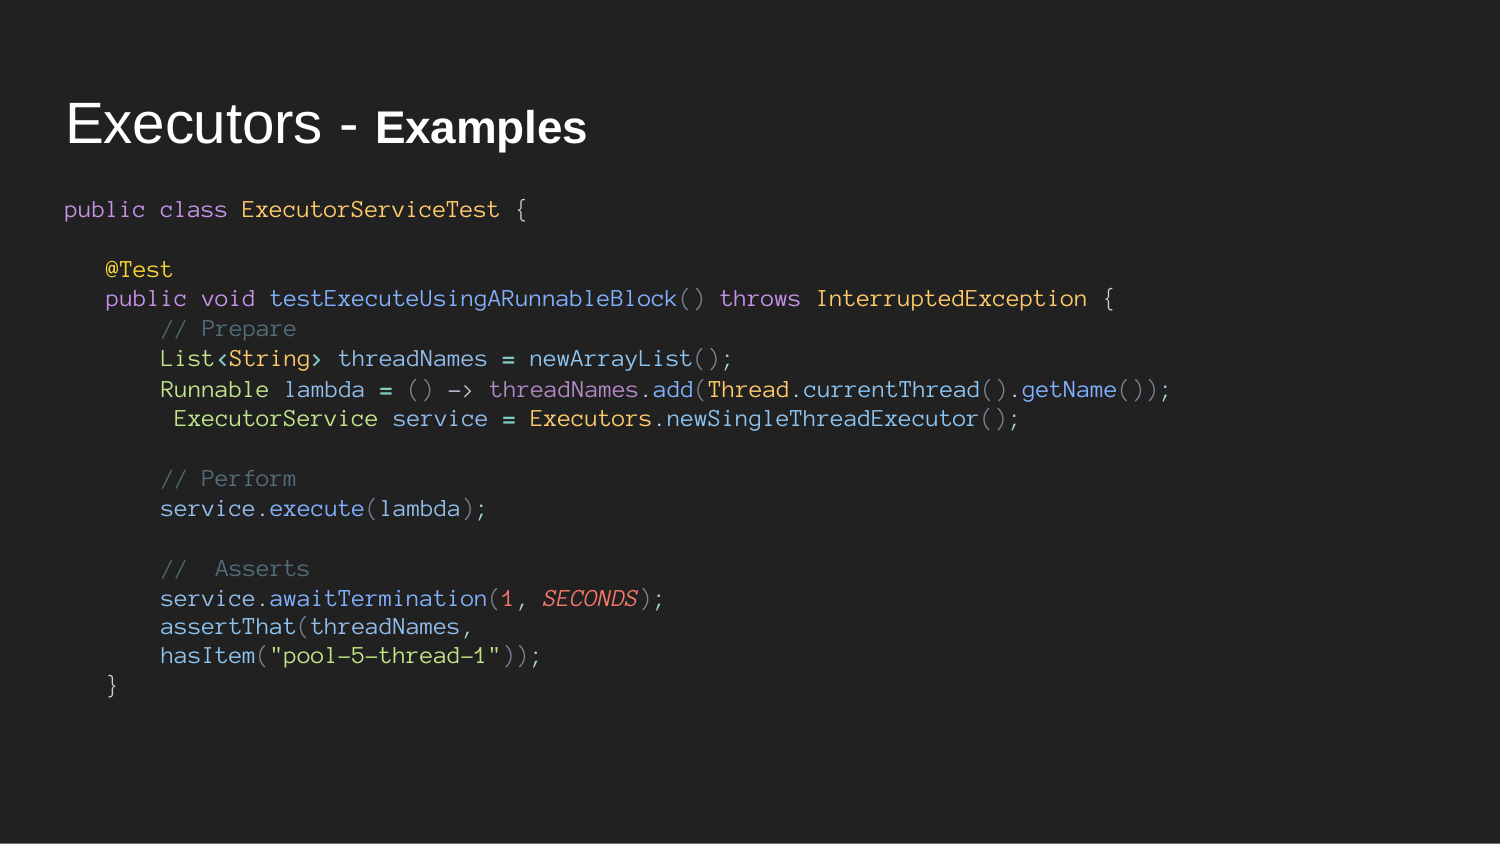

# Executors - Examples
public class ExecutorServiceTest {

@Test
public void testExecuteUsingARunnableBlock() throws InterruptedException {
// Prepare
List<String> threadNames = newArrayList();
Runnable lambda = () -> threadNames.add(Thread.currentThread().getName());  ExecutorService service = Executors.newSingleThreadExecutor();

// Perform  service.execute(lambda);

// Asserts  service.awaitTermination(1, SECONDS);
assertThat(threadNames, hasItem("pool-5-thread-1"));
}